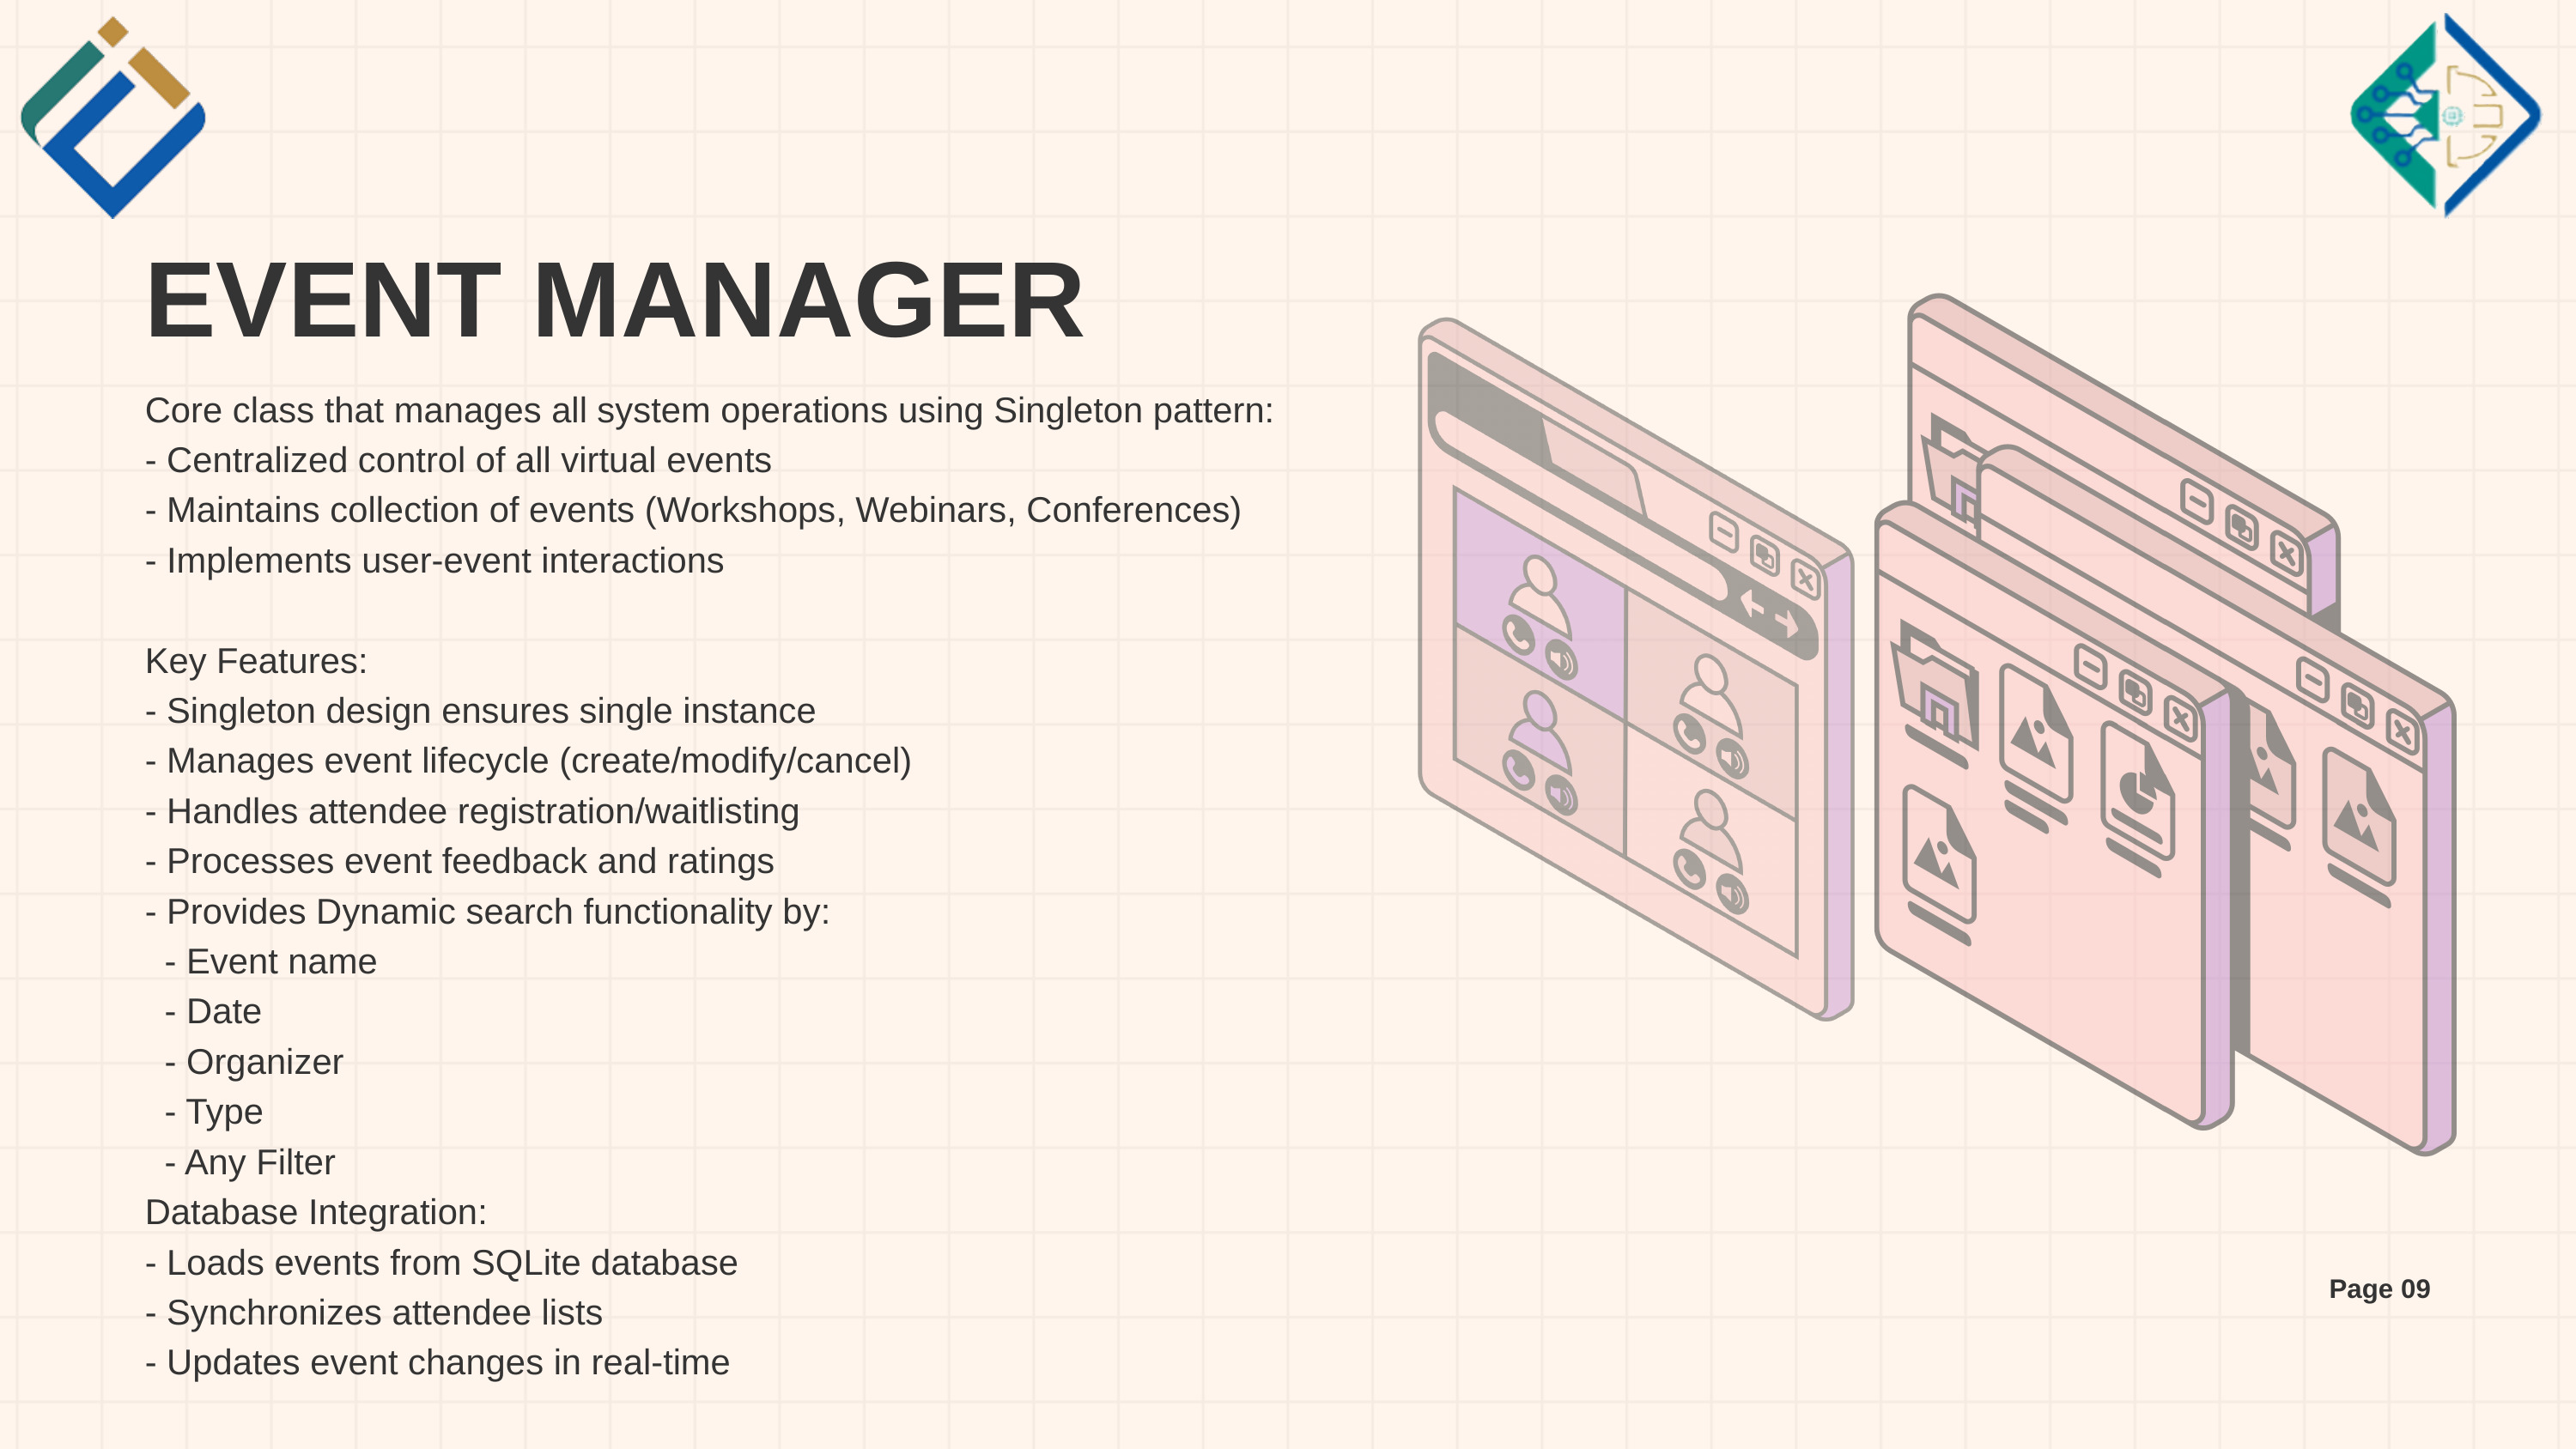

EVENT MANAGER

Core class that manages all system operations using Singleton pattern:
- Centralized control of all virtual events
- Maintains collection of events (Workshops, Webinars, Conferences)
- Implements user-event interactions

Key Features:
- Singleton design ensures single instance
- Manages event lifecycle (create/modify/cancel)
- Handles attendee registration/waitlisting
- Processes event feedback and ratings
- Provides Dynamic search functionality by:
  - Event name
  - Date
  - Organizer
  - Type
  - Any Filter
Database Integration:
- Loads events from SQLite database
- Synchronizes attendee lists
- Updates event changes in real-time

Page 09